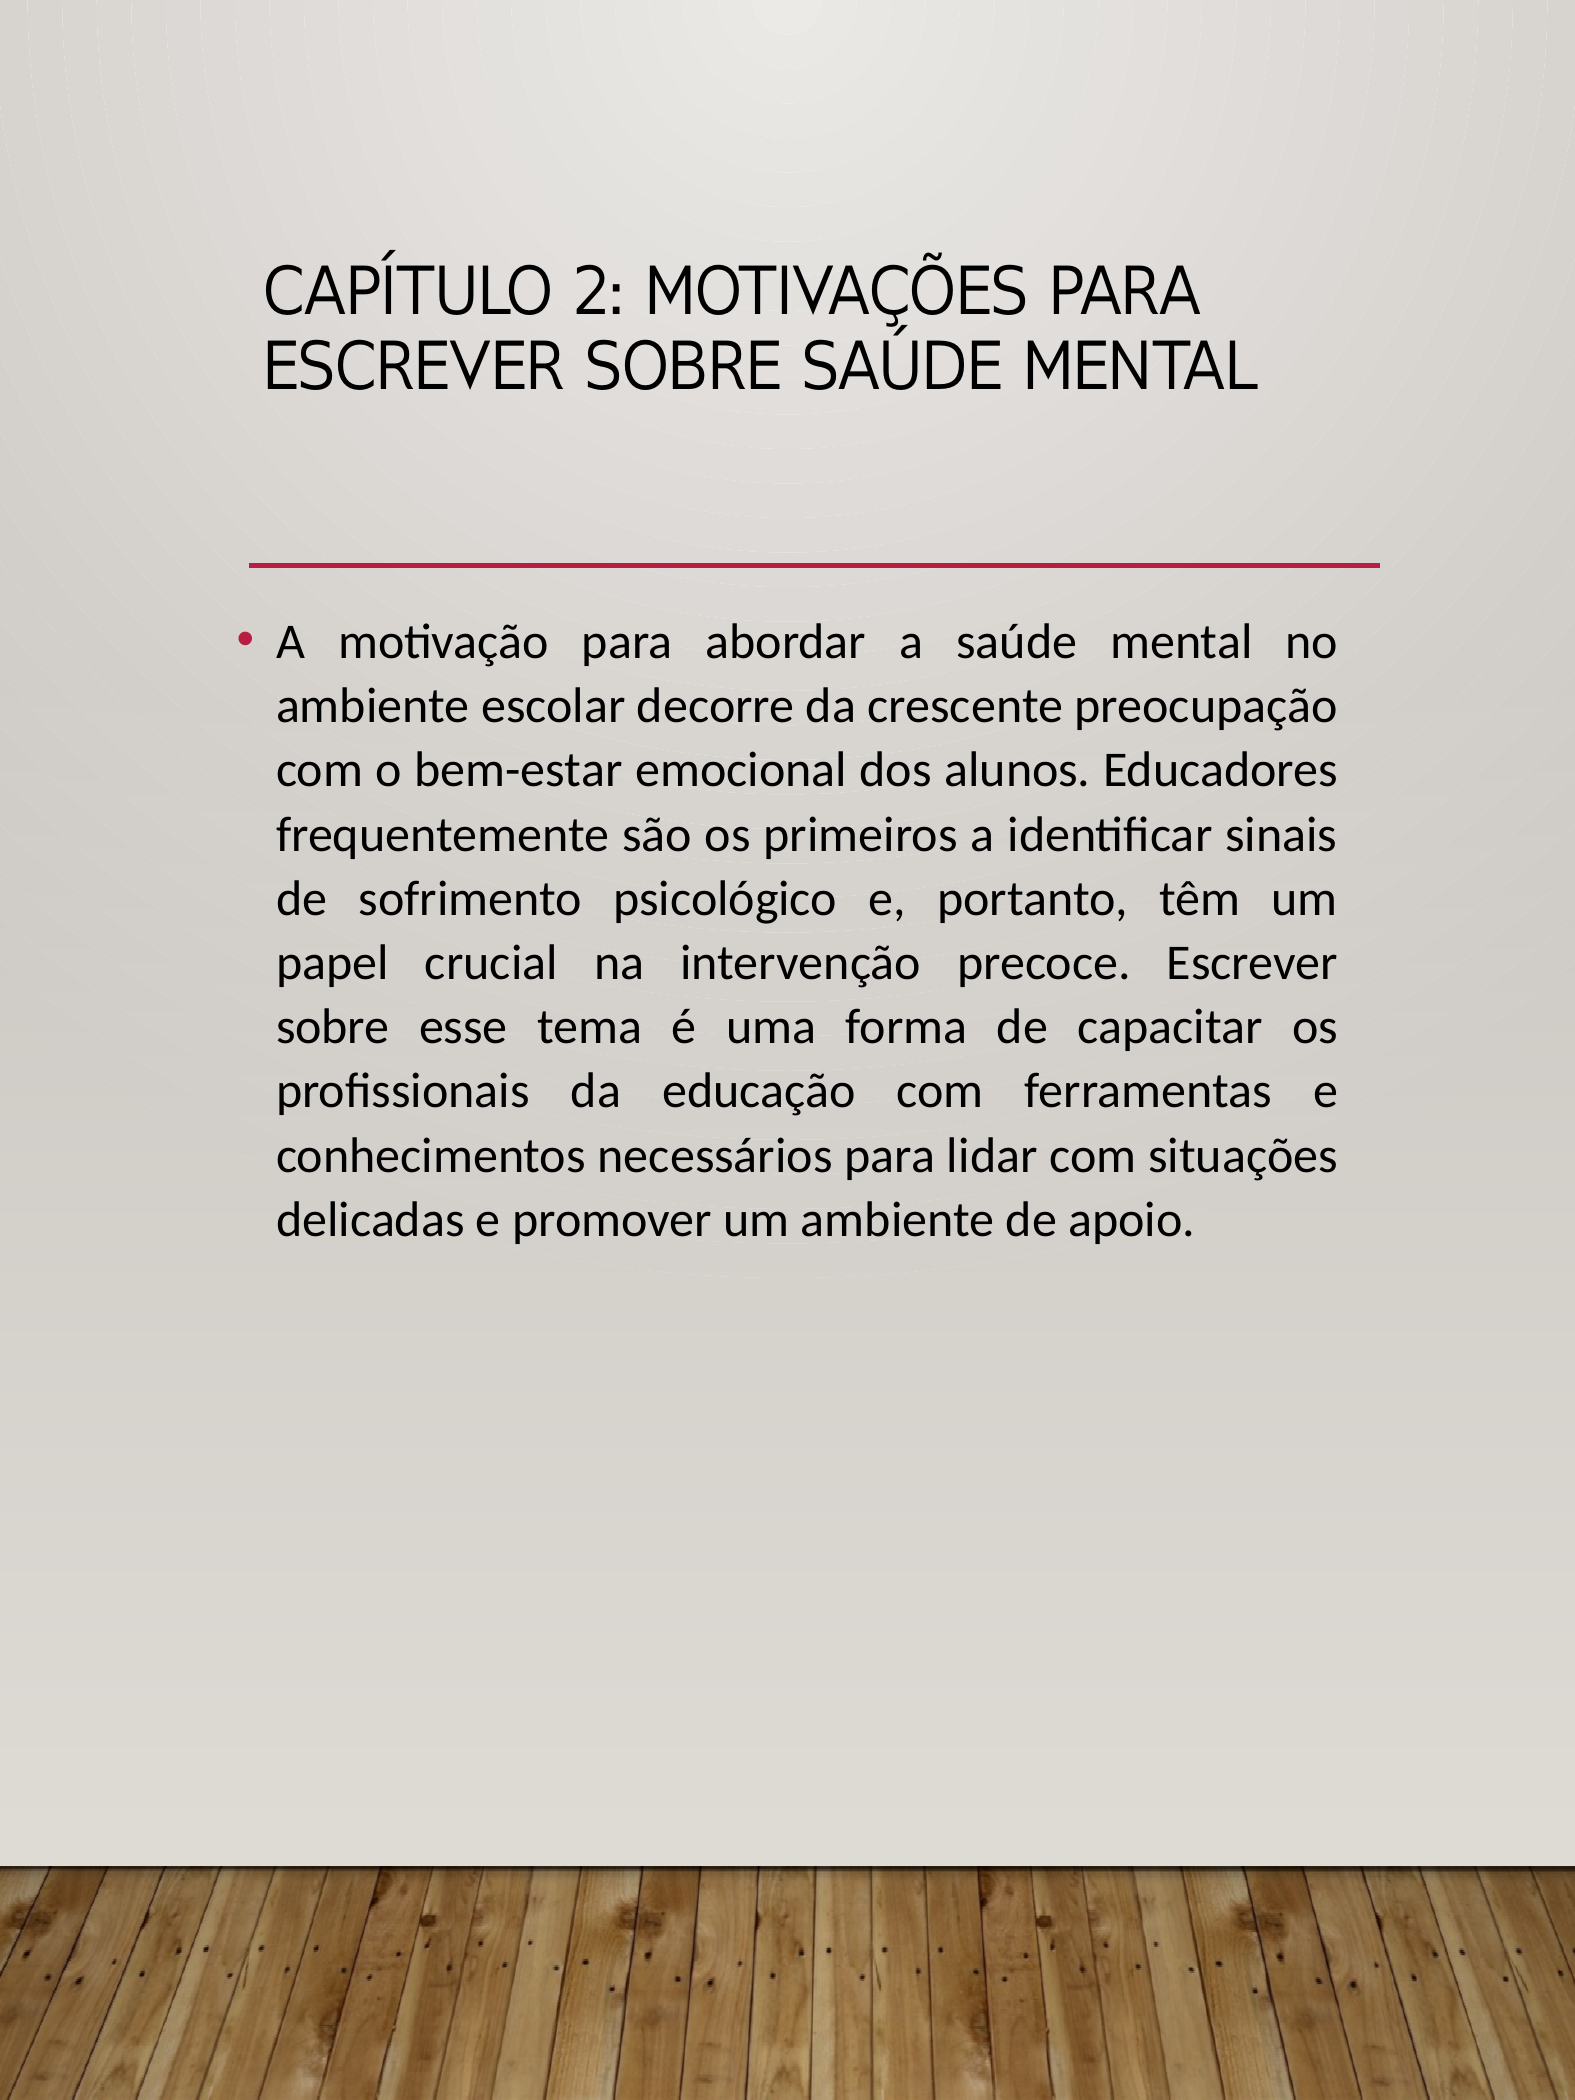

# Capítulo 2: Motivações para Escrever sobre Saúde Mental
A motivação para abordar a saúde mental no ambiente escolar decorre da crescente preocupação com o bem-estar emocional dos alunos. Educadores frequentemente são os primeiros a identificar sinais de sofrimento psicológico e, portanto, têm um papel crucial na intervenção precoce. Escrever sobre esse tema é uma forma de capacitar os profissionais da educação com ferramentas e conhecimentos necessários para lidar com situações delicadas e promover um ambiente de apoio.